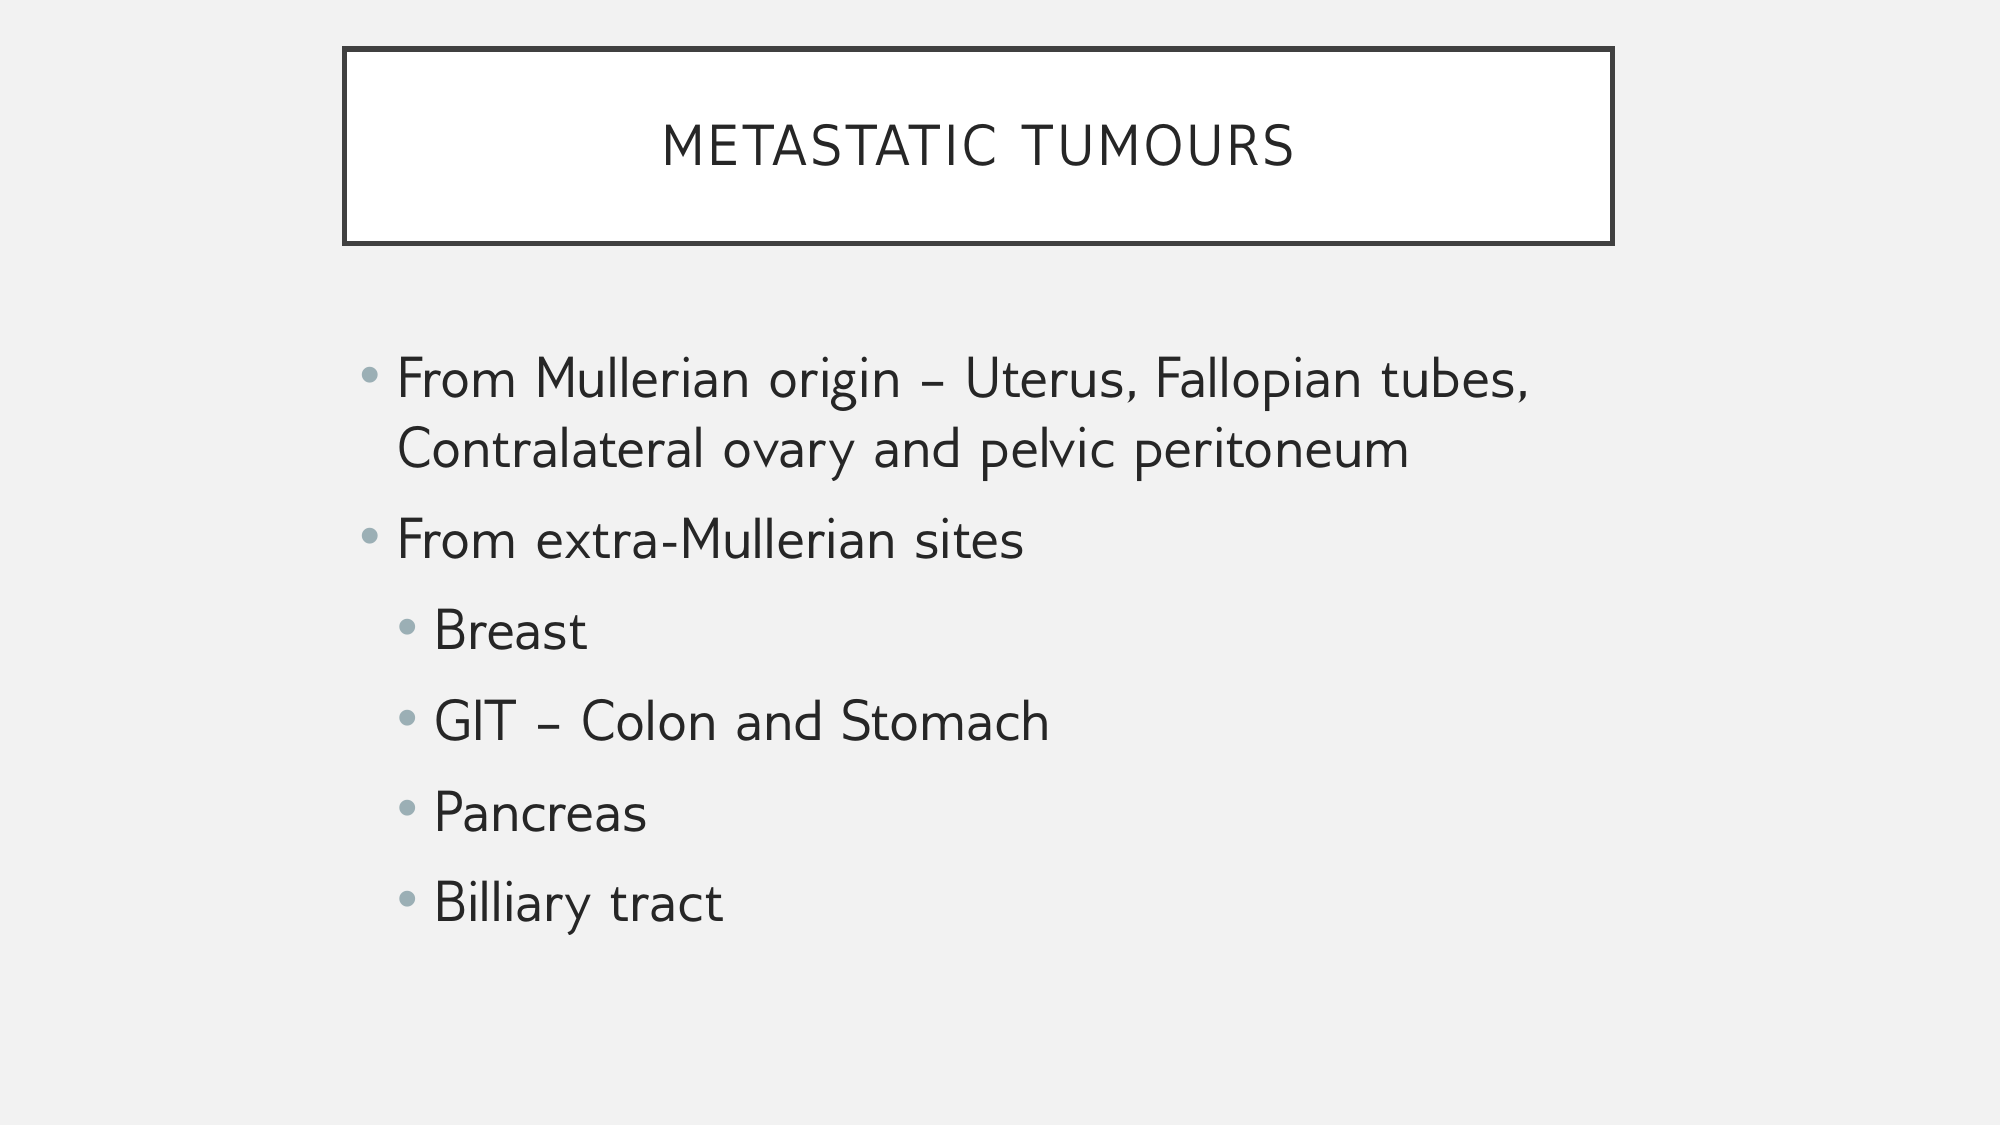

# Metastatic tumours
From Mullerian origin – Uterus, Fallopian tubes, Contralateral ovary and pelvic peritoneum
From extra-Mullerian sites
Breast
GIT – Colon and Stomach
Pancreas
Billiary tract